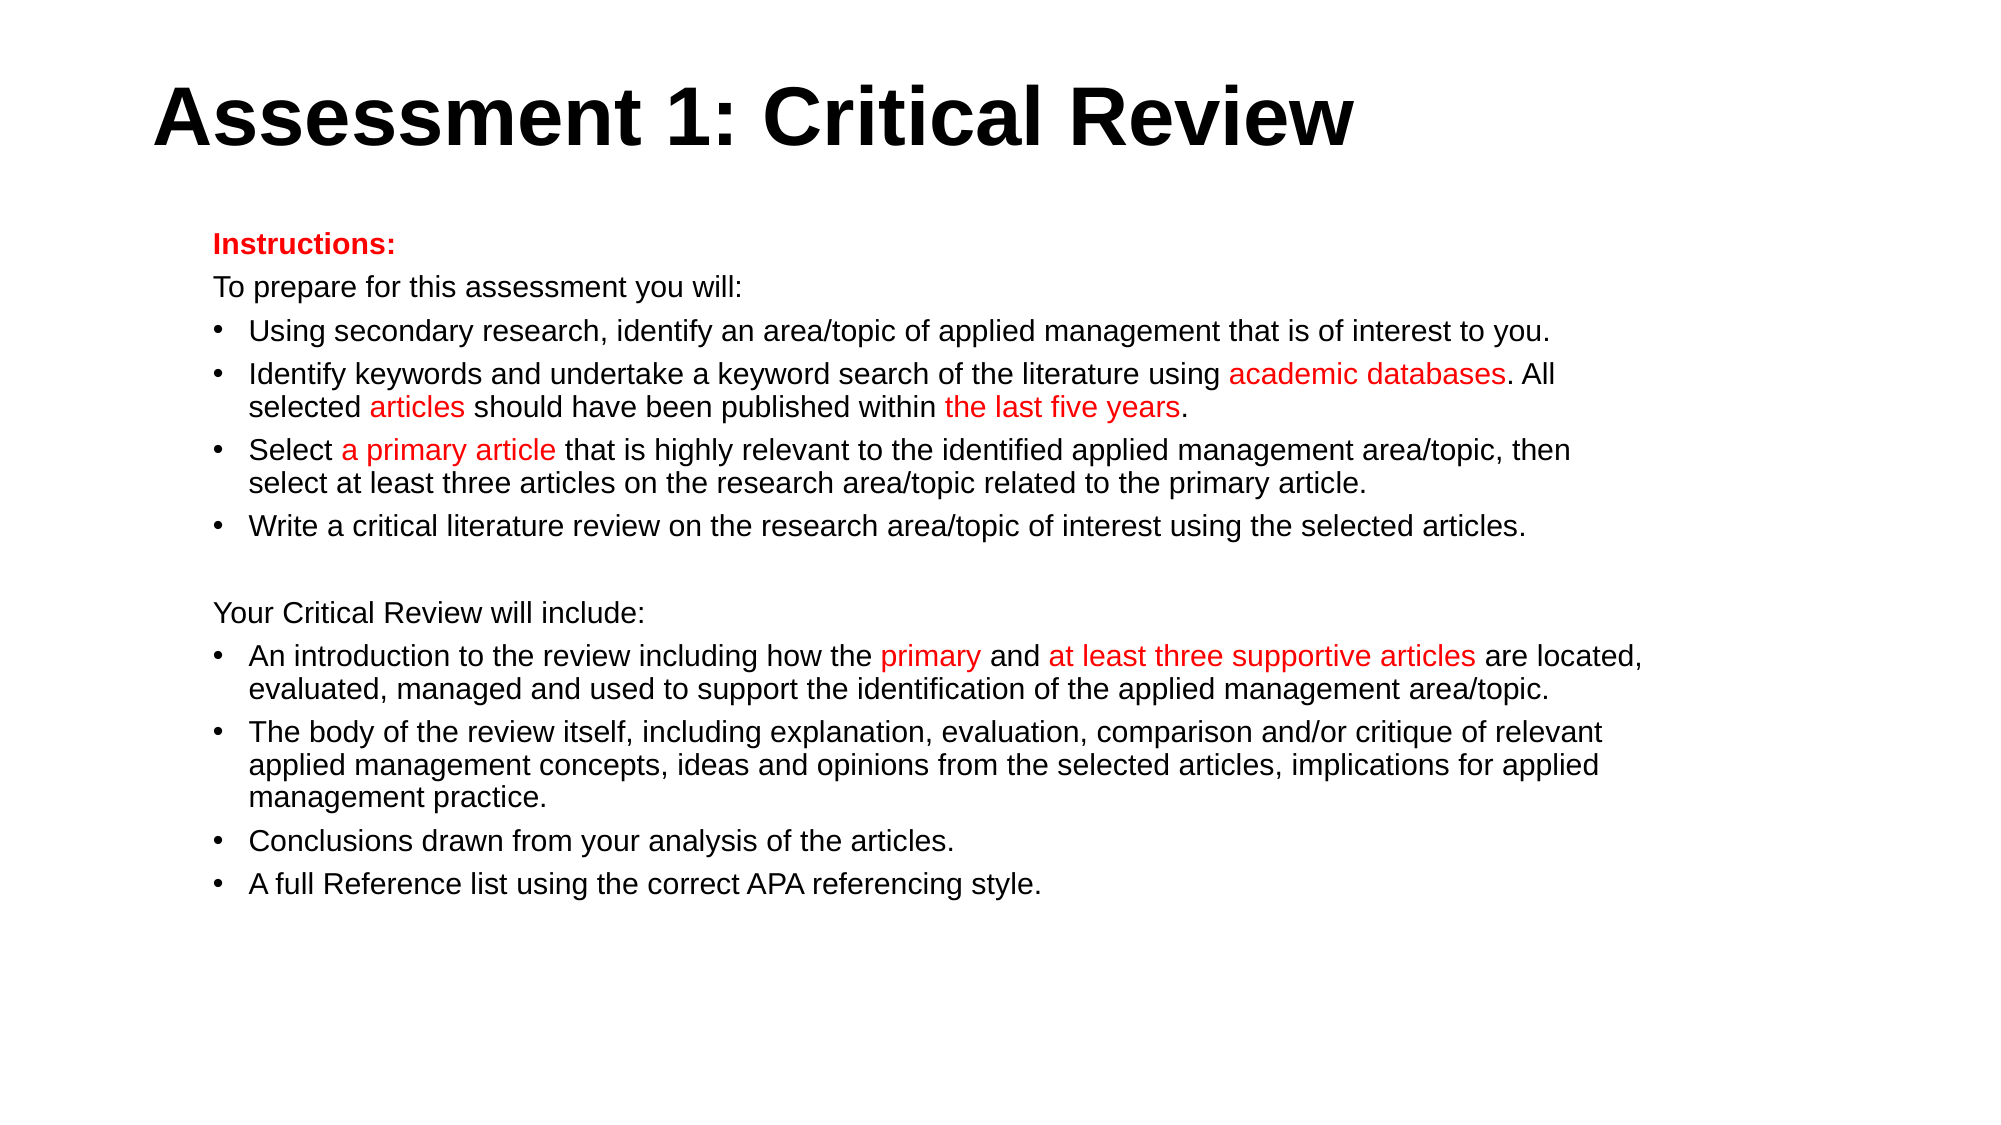

# Assessment 1: Critical Review
Instructions:
To prepare for this assessment you will:
Using secondary research, identify an area/topic of applied management that is of interest to you.
Identify keywords and undertake a keyword search of the literature using academic databases. All selected articles should have been published within the last five years.
Select a primary article that is highly relevant to the identified applied management area/topic, then select at least three articles on the research area/topic related to the primary article.
Write a critical literature review on the research area/topic of interest using the selected articles.

Your Critical Review will include:
An introduction to the review including how the primary and at least three supportive articles are located, evaluated, managed and used to support the identification of the applied management area/topic.
The body of the review itself, including explanation, evaluation, comparison and/or critique of relevant applied management concepts, ideas and opinions from the selected articles, implications for applied management practice.
Conclusions drawn from your analysis of the articles.
A full Reference list using the correct APA referencing style.